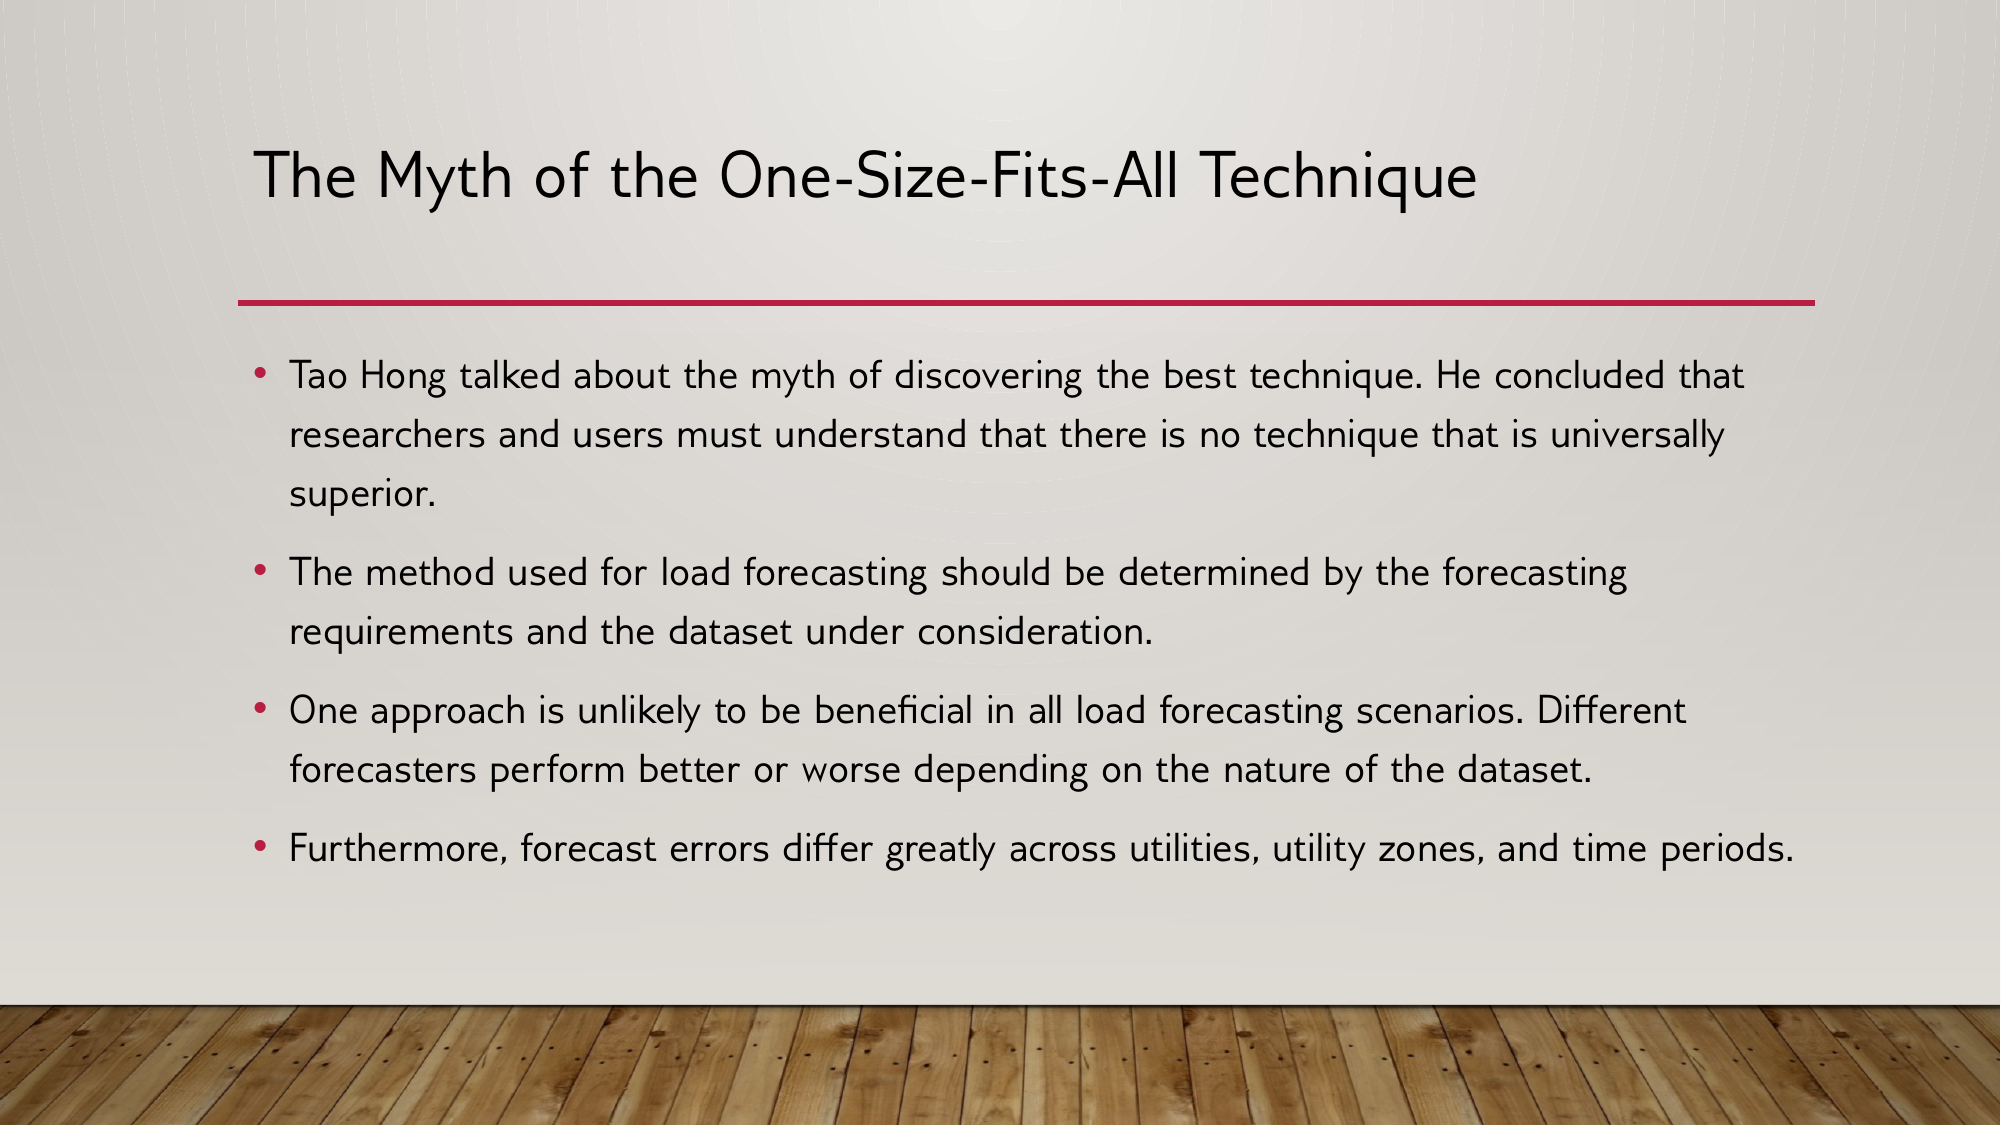

# The Myth of the One-Size-Fits-All Technique
Tao Hong talked about the myth of discovering the best technique. He concluded that researchers and users must understand that there is no technique that is universally superior.
The method used for load forecasting should be determined by the forecasting requirements and the dataset under consideration.
One approach is unlikely to be beneficial in all load forecasting scenarios. Different forecasters perform better or worse depending on the nature of the dataset.
Furthermore, forecast errors differ greatly across utilities, utility zones, and time periods.